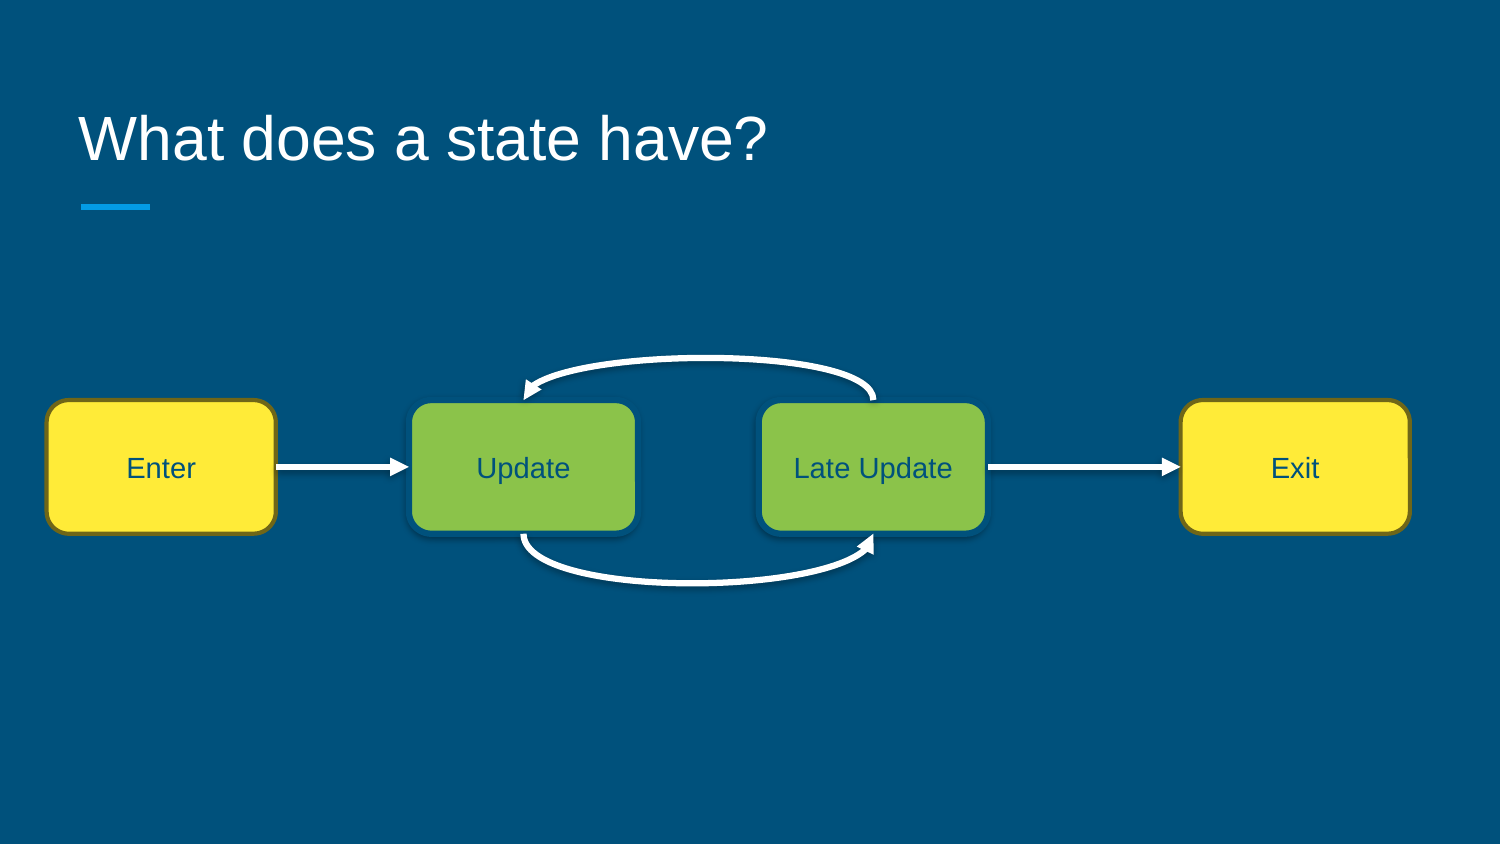

# What does a state have?
Enter
Update
Late Update
Exit